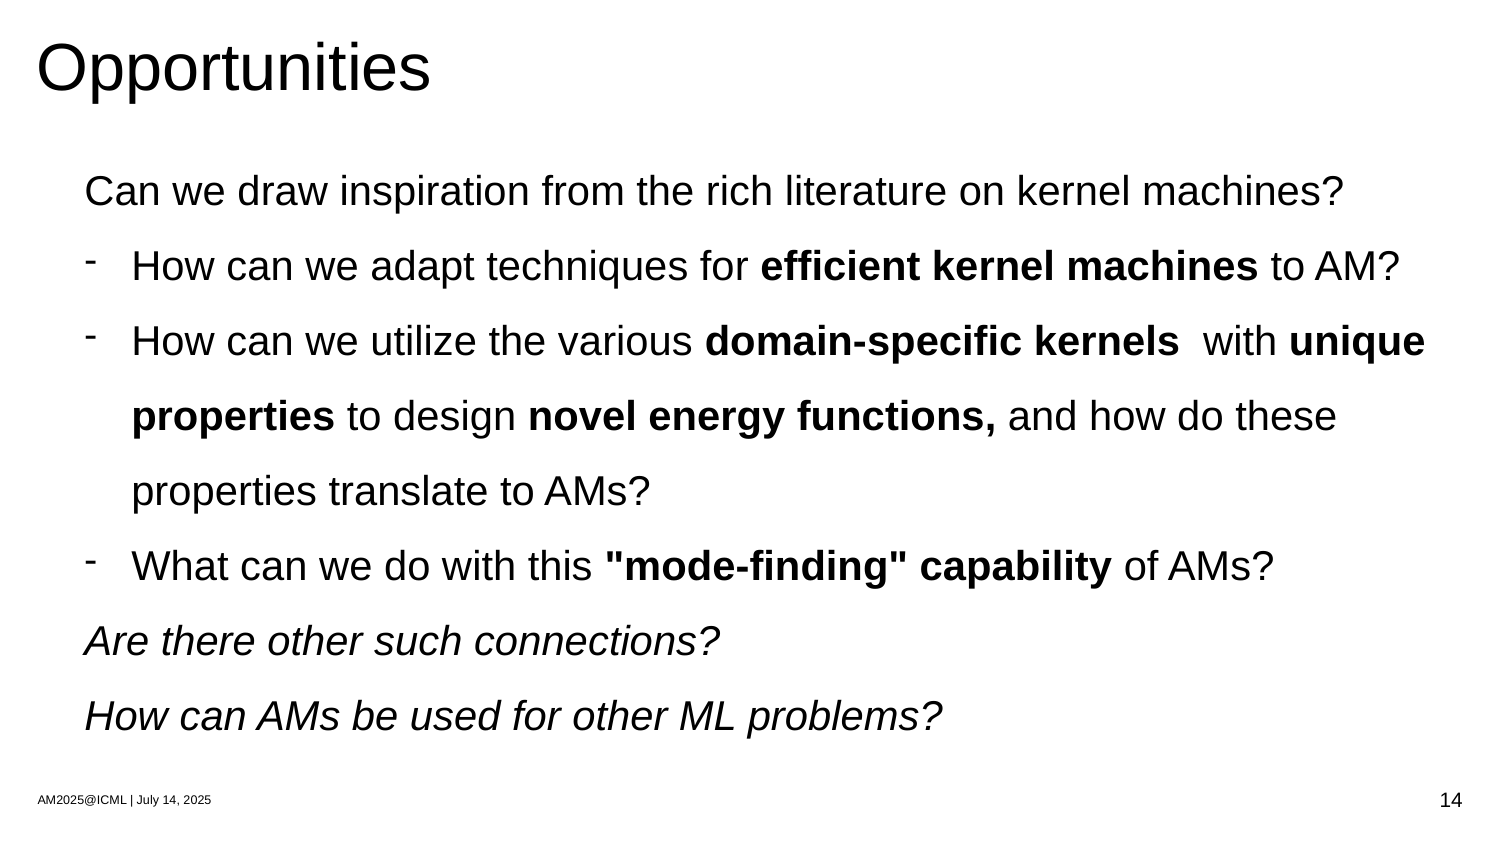

# Opportunities
Can we draw inspiration from the rich literature on kernel machines?
How can we adapt techniques for efficient kernel machines to AM?
How can we utilize the various domain-specific kernels  with unique properties to design novel energy functions, and how do these properties translate to AMs?
What can we do with this "mode-finding" capability of AMs?
Are there other such connections?
How can AMs be used for other ML problems?
AM2025@ICML | July 14, 2025
14